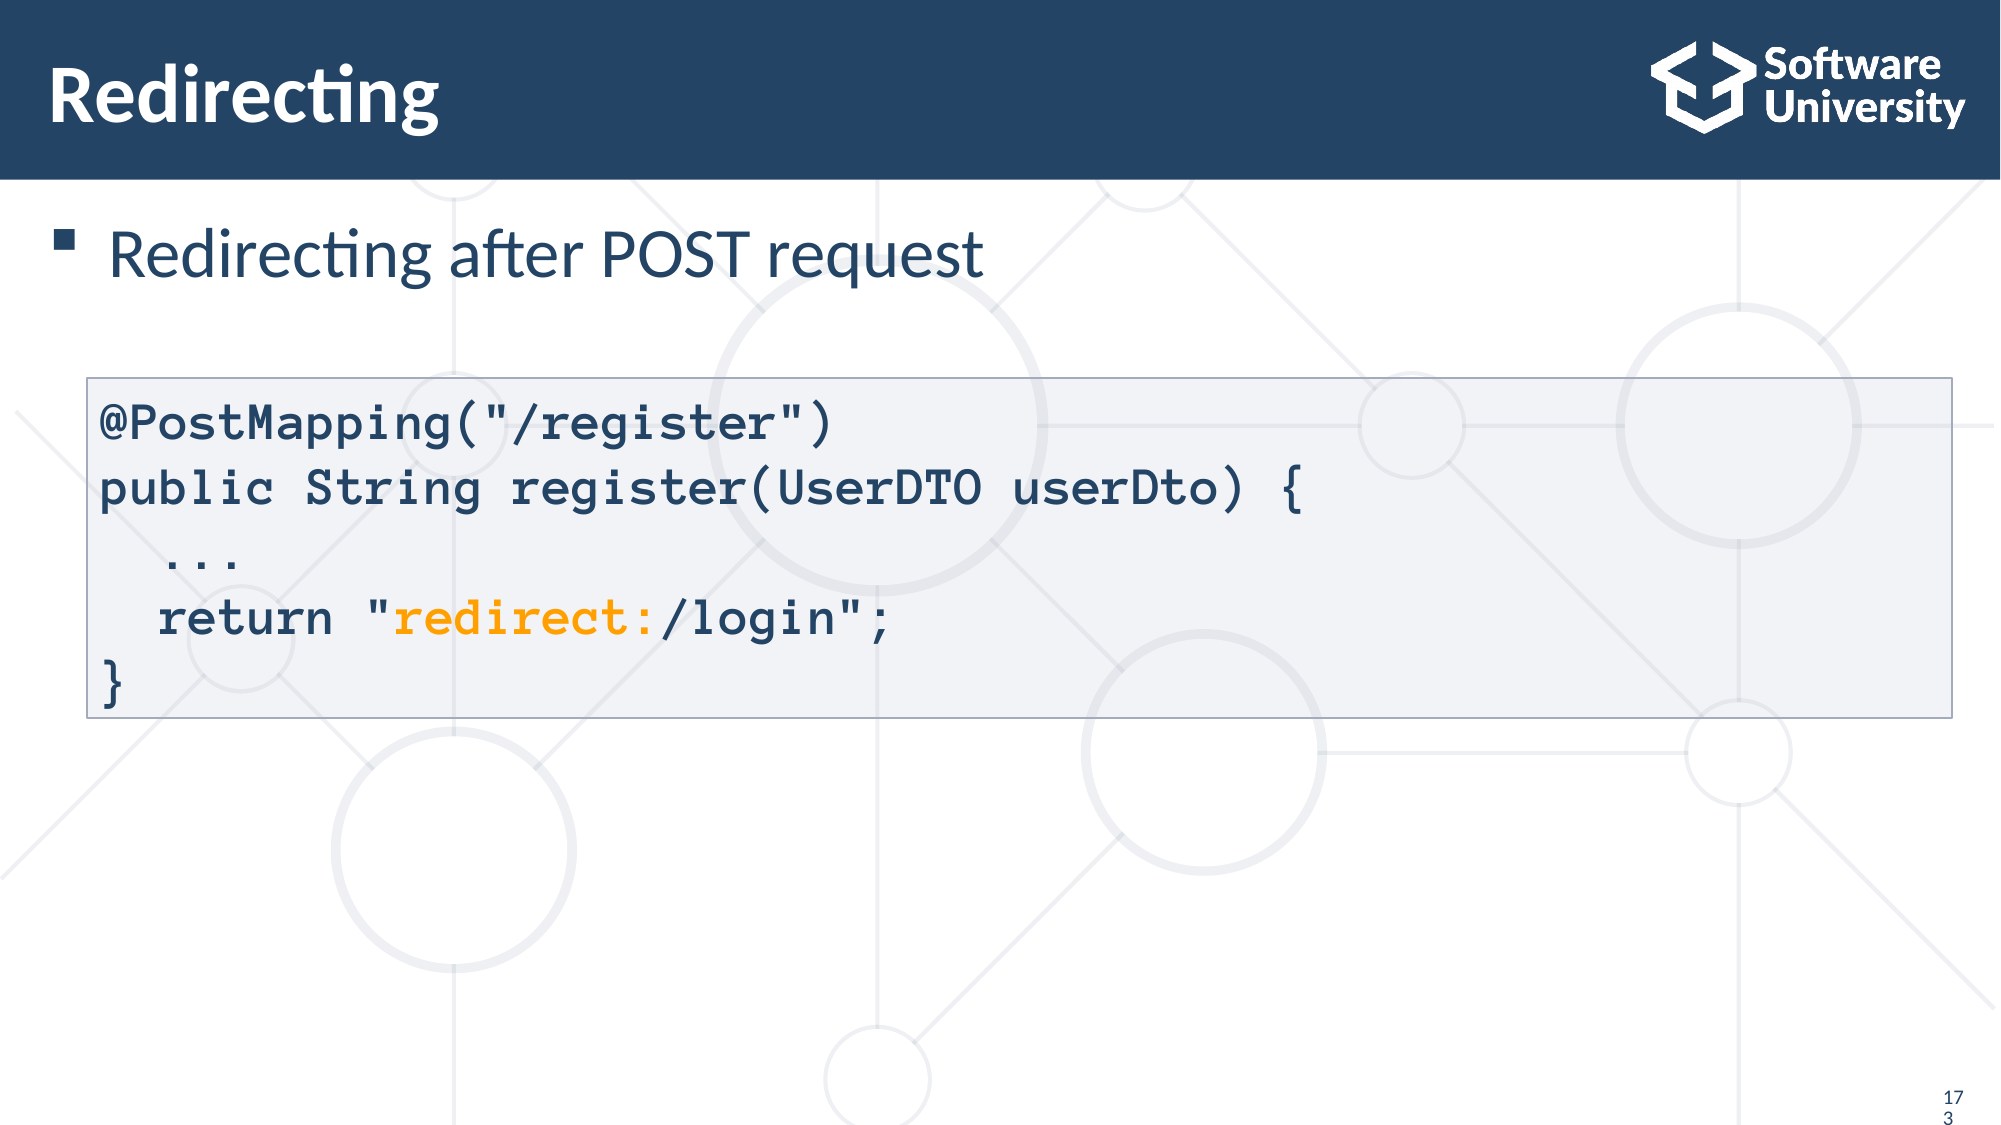

# Redirecting
Redirecting after POST request
@PostMapping("/register")
public String register(UserDTO userDto) {
  ...
  return "redirect:/login";
}
173